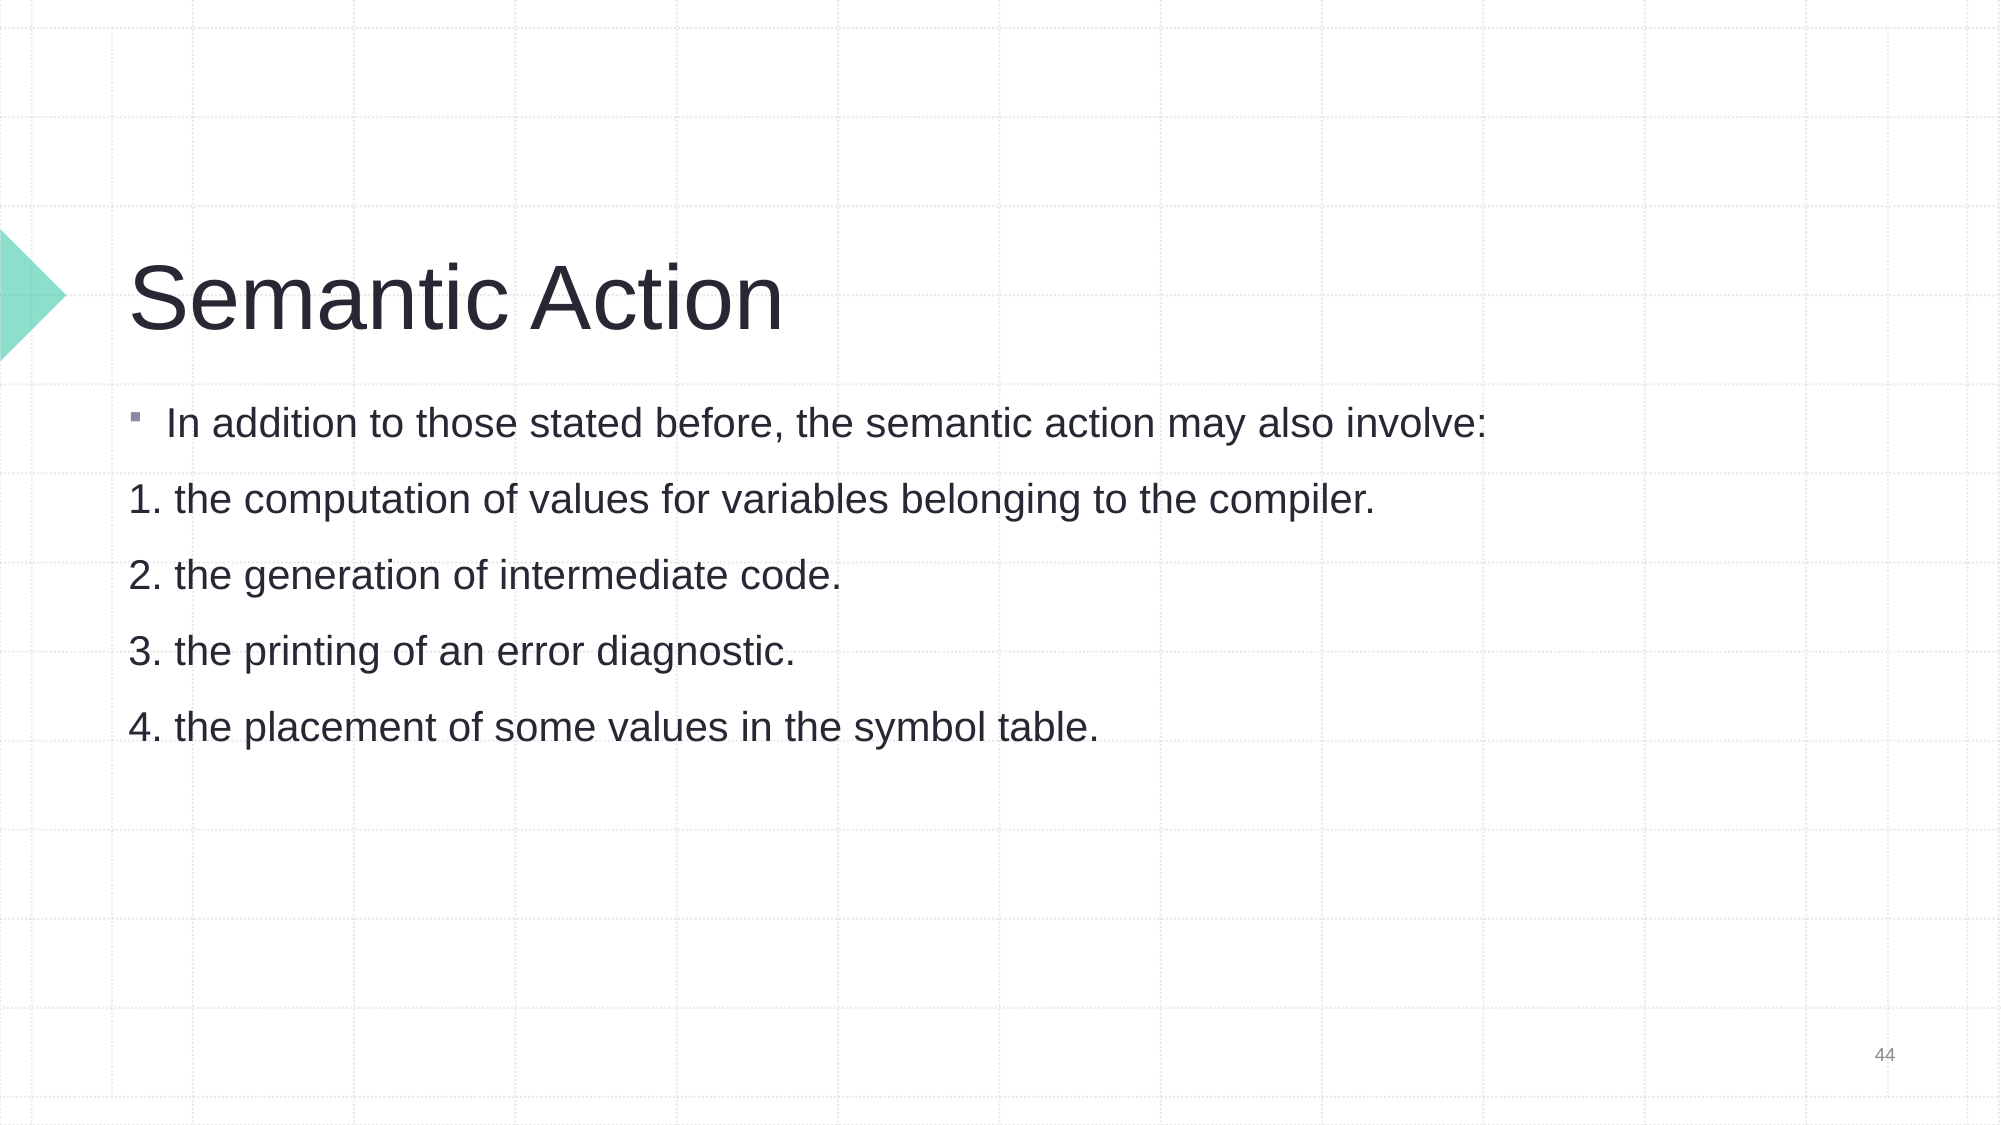

# Semantic Action
In addition to those stated before, the semantic action may also involve:
1. the computation of values for variables belonging to the compiler.
2. the generation of intermediate code.
3. the printing of an error diagnostic.
4. the placement of some values in the symbol table.

44